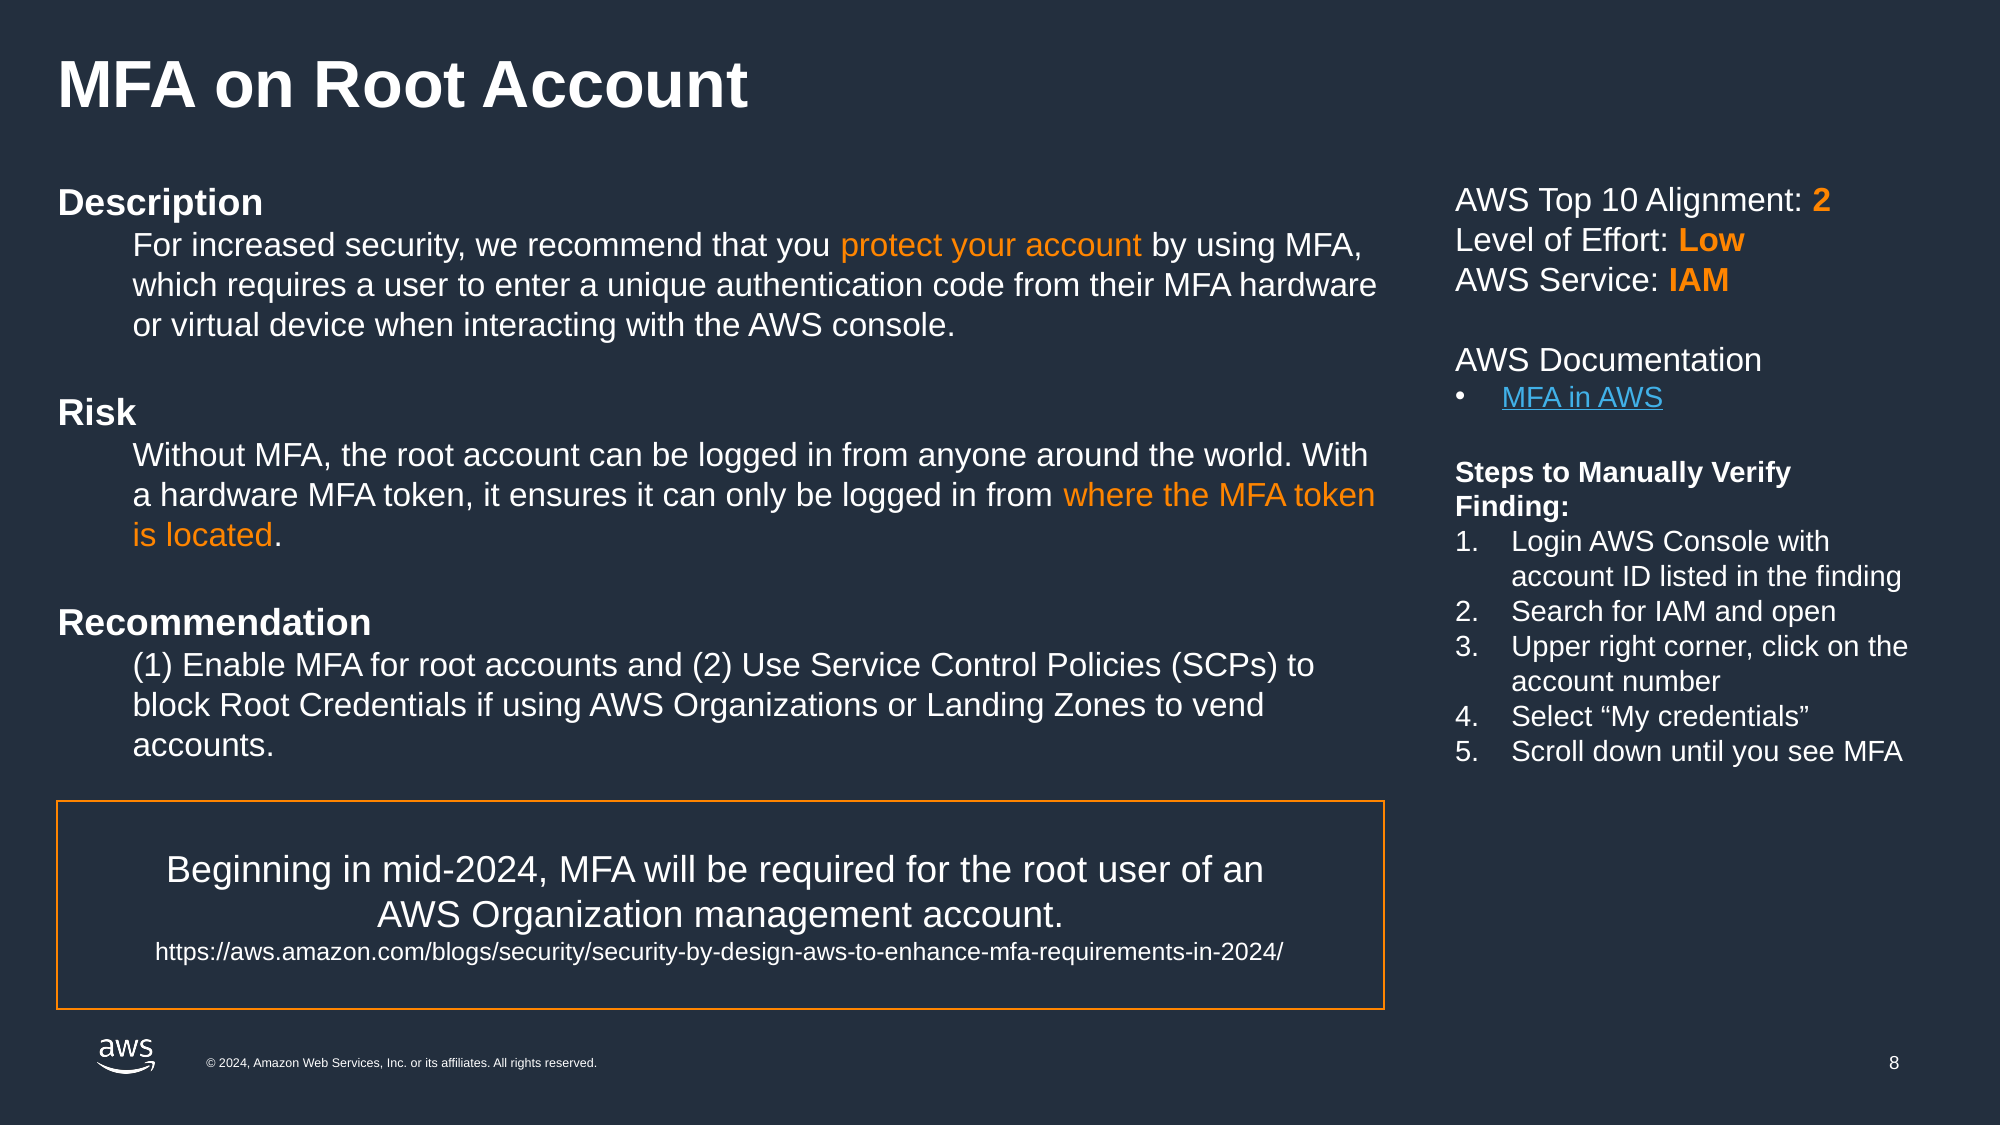

# MFA on Root Account
Description
For increased security, we recommend that you protect your account by using MFA, which requires a user to enter a unique authentication code from their MFA hardware or virtual device when interacting with the AWS console.
Risk
Without MFA, the root account can be logged in from anyone around the world. With a hardware MFA token, it ensures it can only be logged in from where the MFA token is located.

Recommendation
(1) Enable MFA for root accounts and (2) Use Service Control Policies (SCPs) to block Root Credentials if using AWS Organizations or Landing Zones to vend accounts.
AWS Top 10 Alignment: 2
Level of Effort: Low
AWS Service: IAM

AWS Documentation
MFA in AWS

Steps to Manually Verify Finding:
Login AWS Console with account ID listed in the finding
Search for IAM and open
Upper right corner, click on the account number
Select “My credentials”
Scroll down until you see MFA
Beginning in mid-2024, MFA will be required for the root user of an
AWS Organization management account.
https://aws.amazon.com/blogs/security/security-by-design-aws-to-enhance-mfa-requirements-in-2024/
8